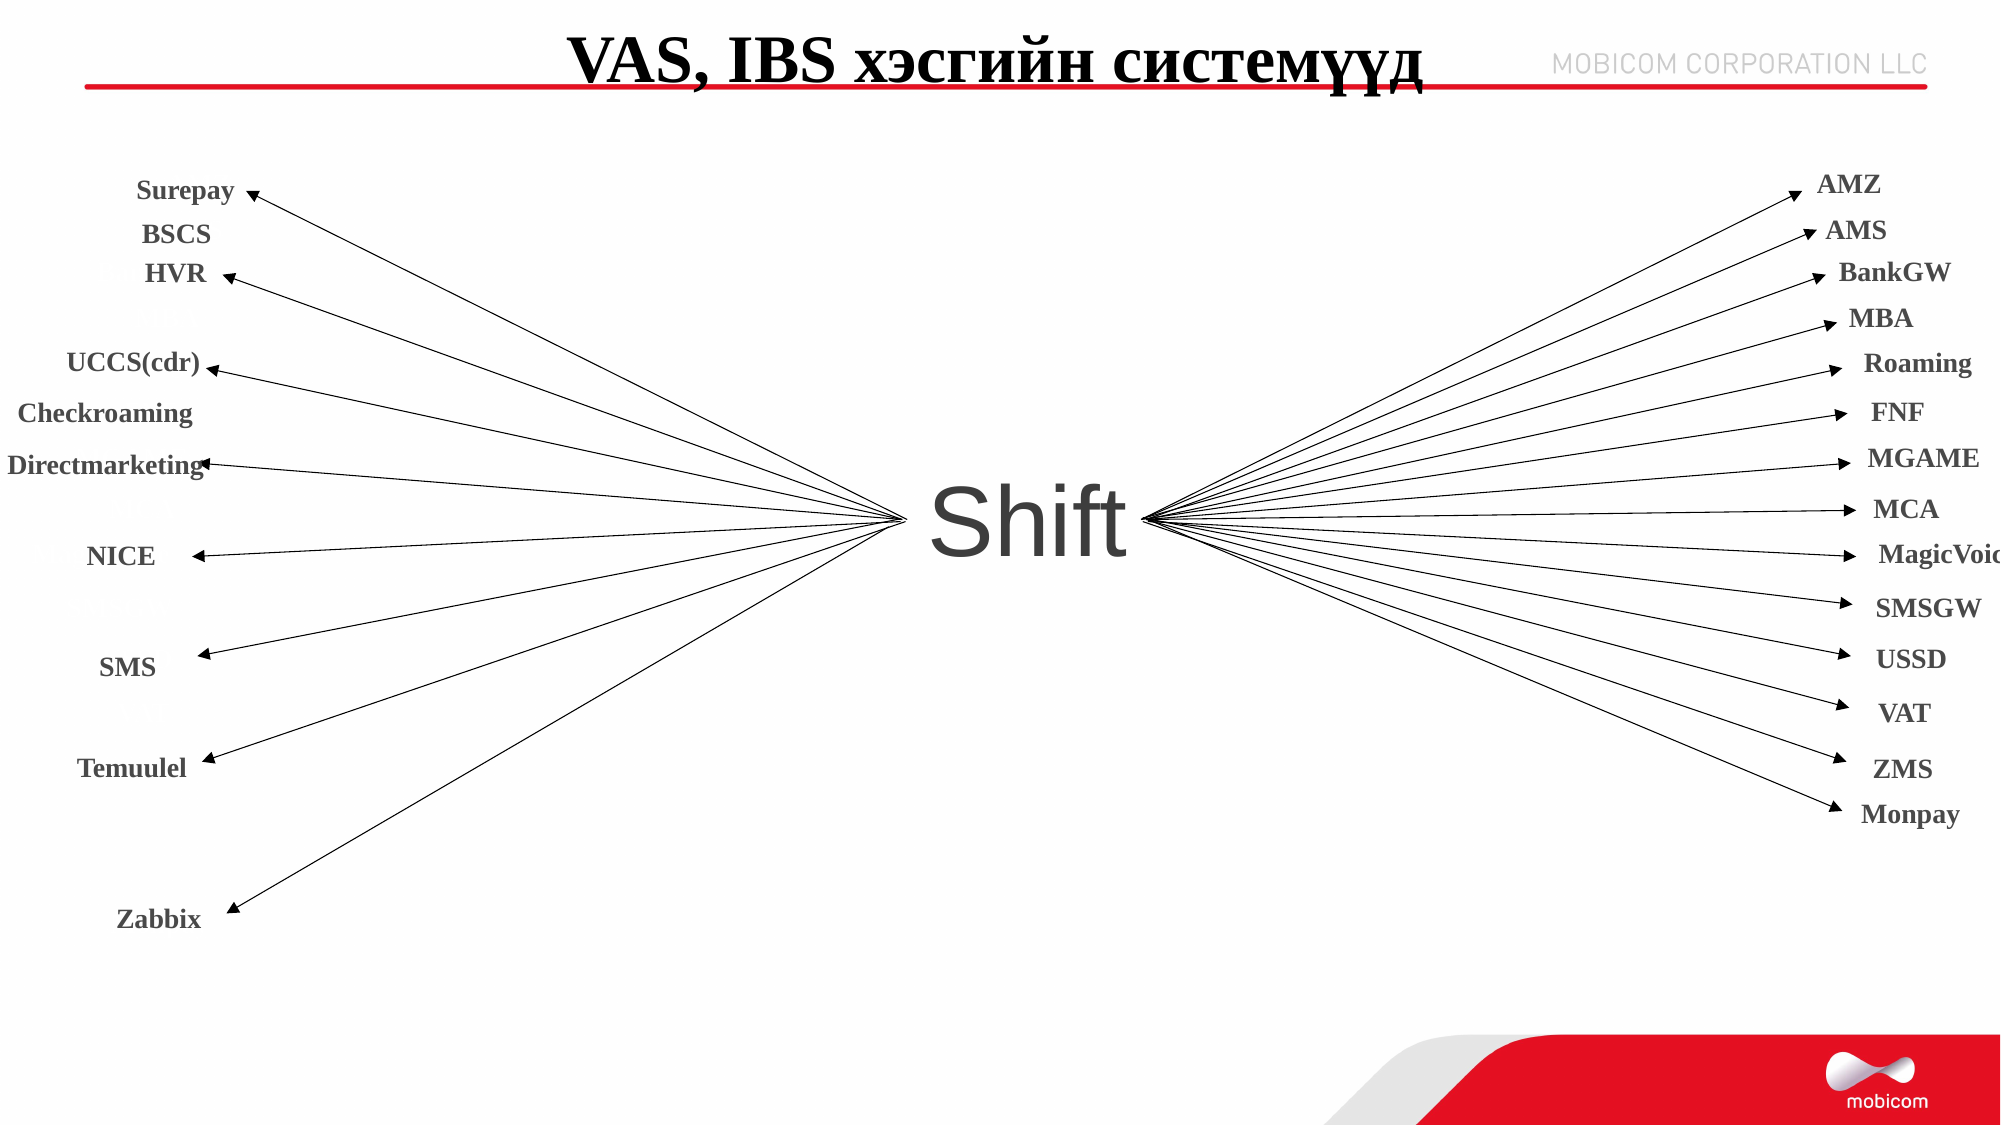

VAS, IBS хэсгийн системүүд

AMZ

AMZ

Surepay

BSCS
AMS
AMS

BankGW

BankGW

HVR

MBA

MBA

UCCS(cdr)
Roaming
Roaming

FNF

FNF

Checkroaming

Directmarketing
 MGAME
 MGAME

MCA

MCA
Shift

MagicVoice

MagicVoice

NICE

SMSGW

SMSGW

USSD

USSD

SMS

VAT

VAT

Temuulel

ZMS

ZMS

Monpay

Zabbix

Monpay